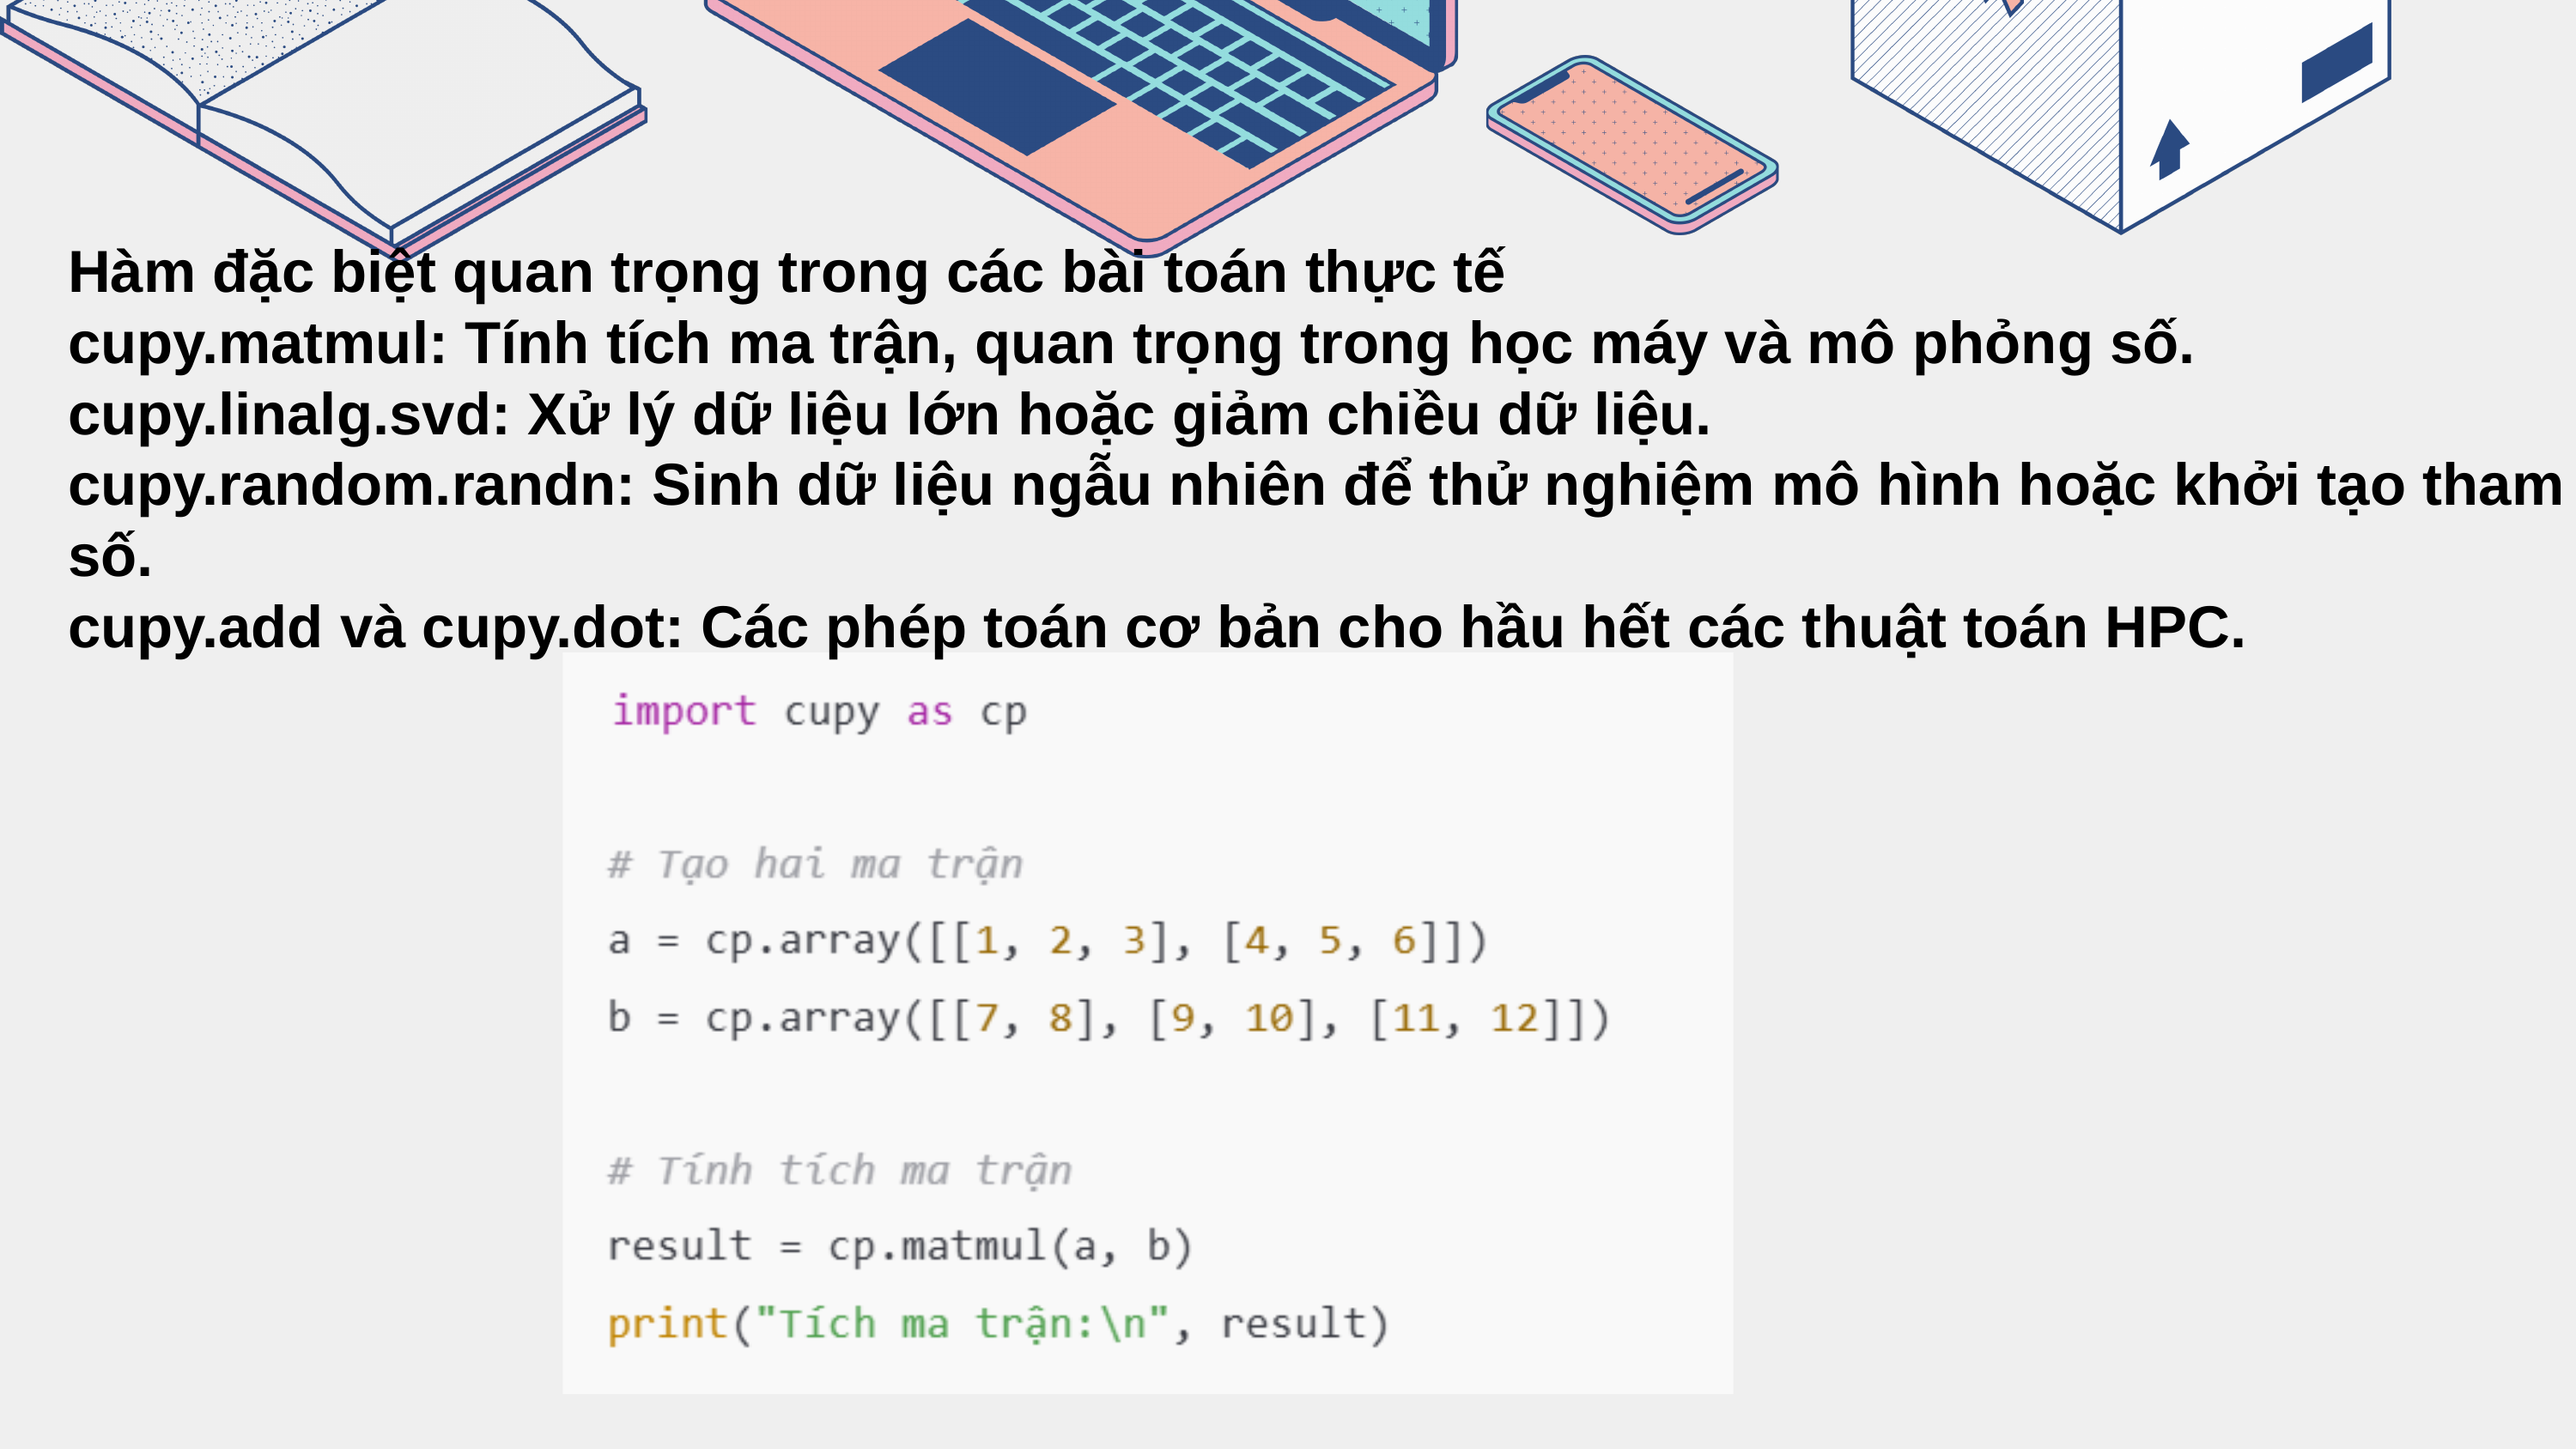

Hàm đặc biệt quan trọng trong các bài toán thực tế
cupy.matmul: Tính tích ma trận, quan trọng trong học máy và mô phỏng số.
cupy.linalg.svd: Xử lý dữ liệu lớn hoặc giảm chiều dữ liệu.
cupy.random.randn: Sinh dữ liệu ngẫu nhiên để thử nghiệm mô hình hoặc khởi tạo tham số.
cupy.add và cupy.dot: Các phép toán cơ bản cho hầu hết các thuật toán HPC.